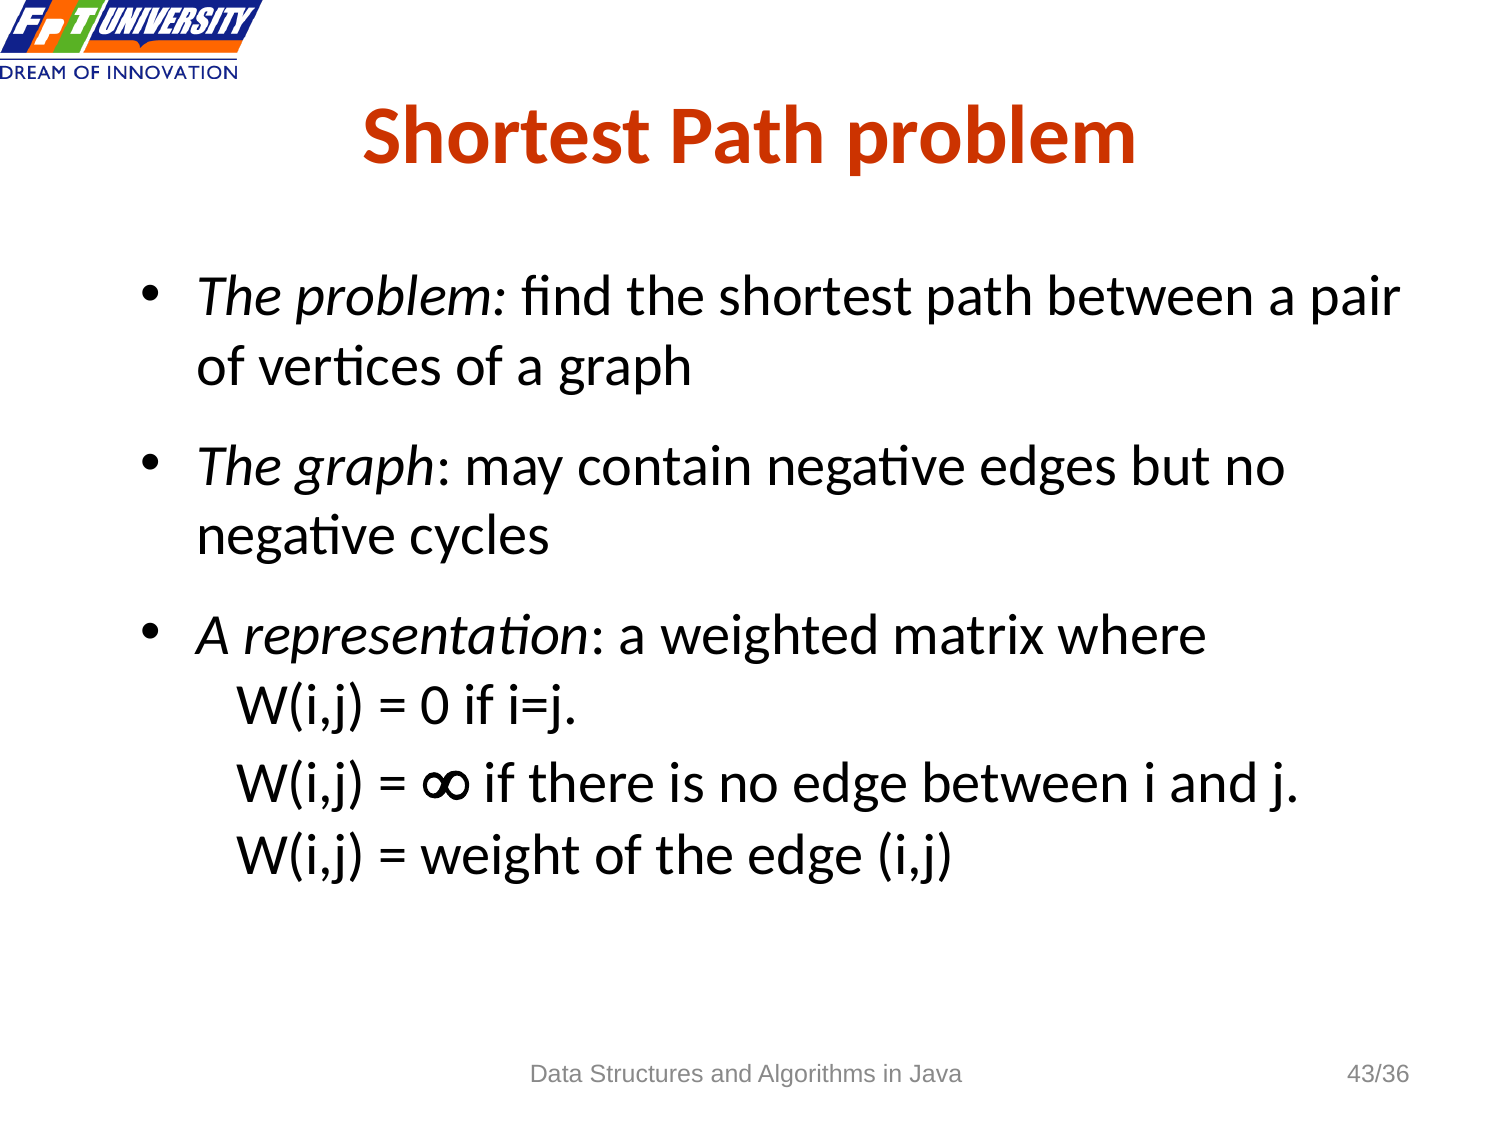

# Shortest Path problem
 43
The problem: find the shortest path between a pair of vertices of a graph
The graph: may contain negative edges but no negative cycles
A representation: a weighted matrix where
   W(i,j) = 0 if i=j.
   W(i,j) = ∞ if there is no edge between i and j.
   W(i,j) = weight of the edge (i,j)
Data Structures and Algorithms in Java
43/36